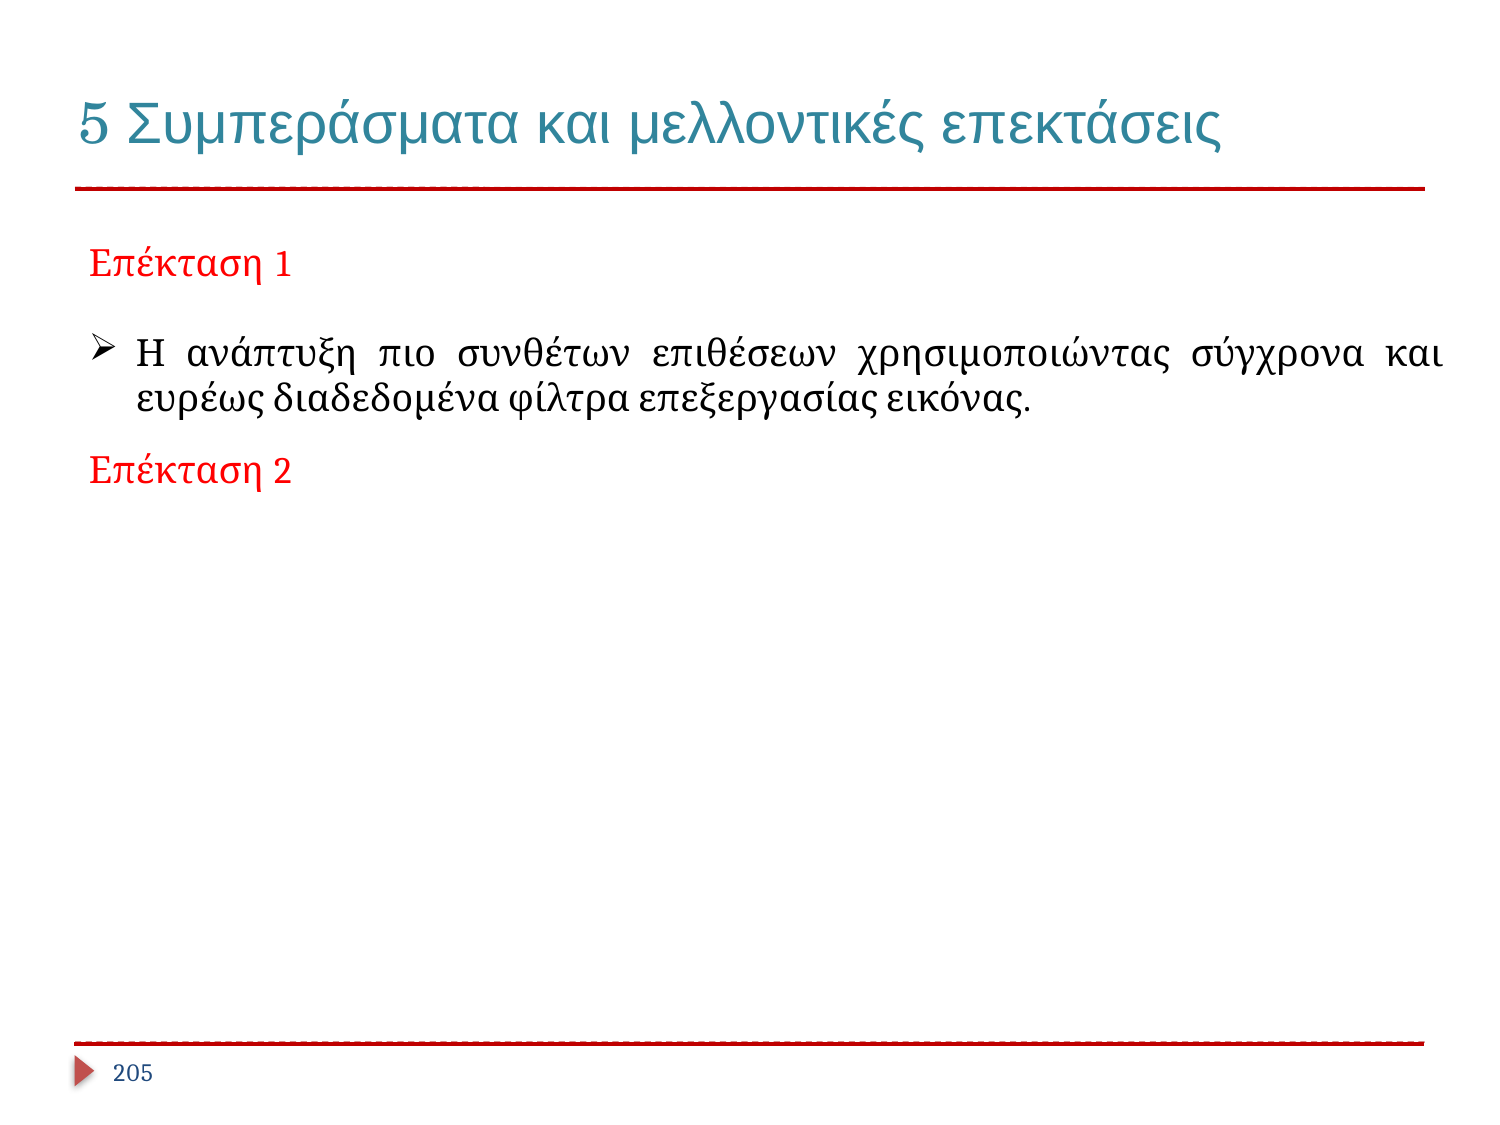

# 5 Συμπεράσματα και μελλοντικές επεκτάσεις
Επέκταση 1

Η ανάπτυξη πιο συνθέτων επιθέσεων χρησιμοποιώντας σύγχρονα και ευρέως διαδεδομένα φίλτρα επεξεργασίας εικόνας.
Επέκταση 2

205